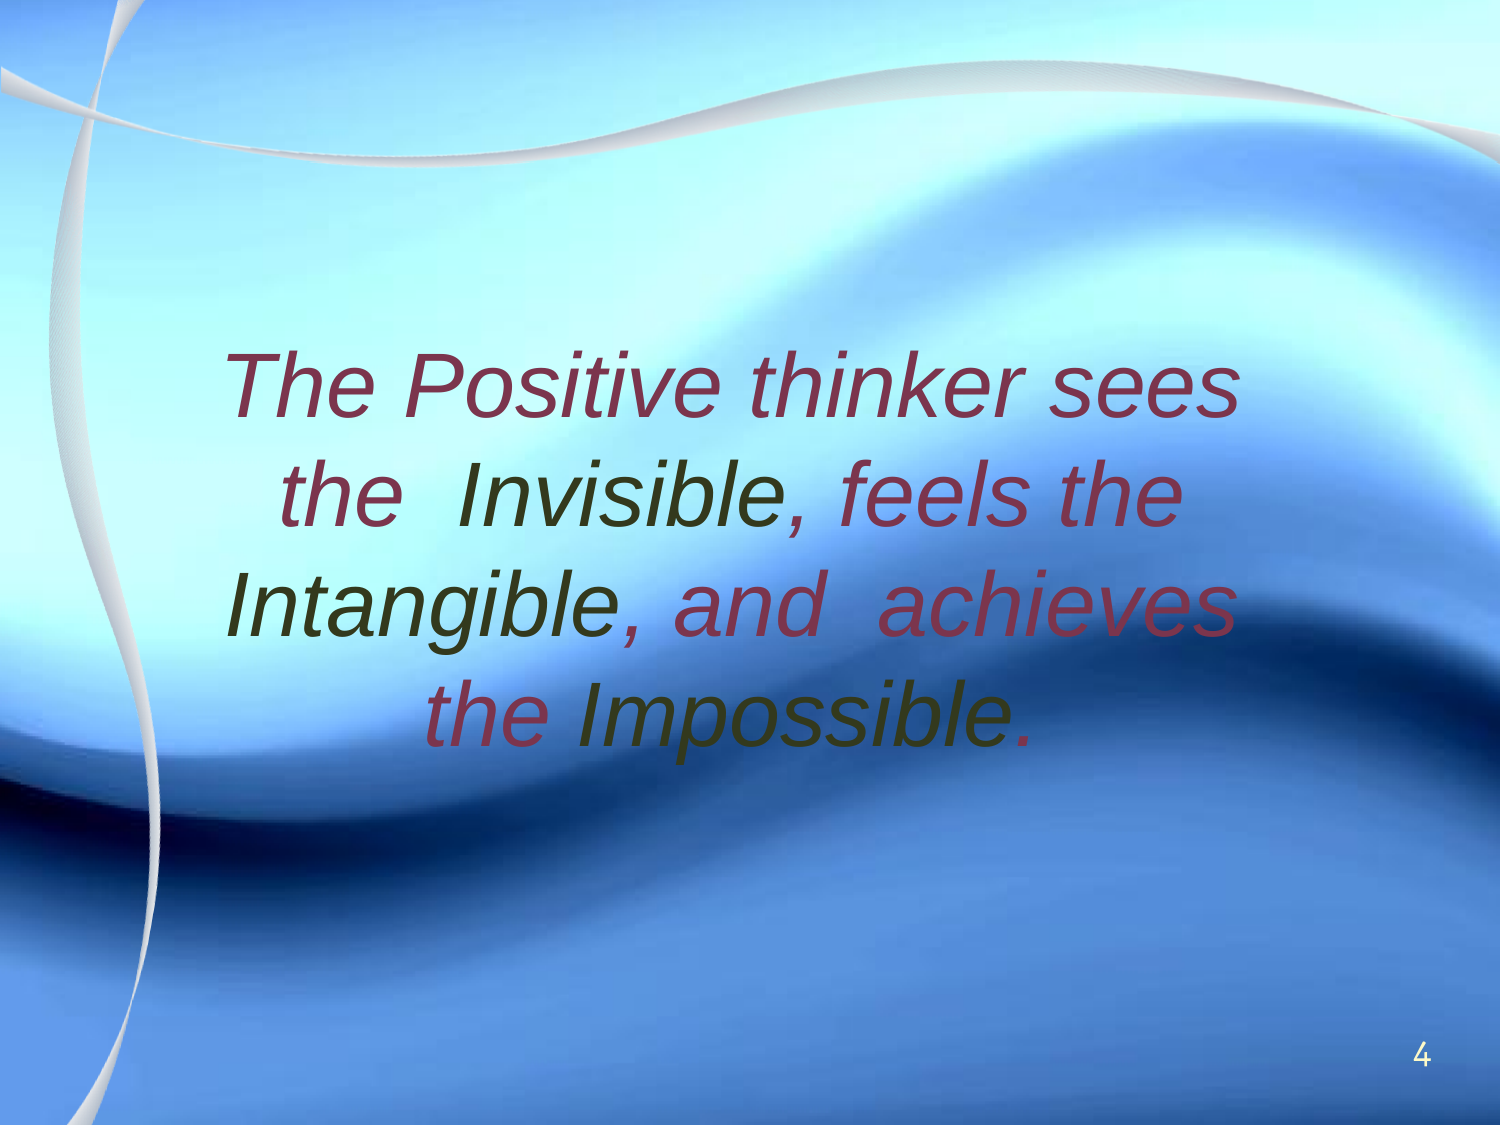

# The Positive thinker sees the  Invisible, feels the Intangible, and  achieves the Impossible.
4